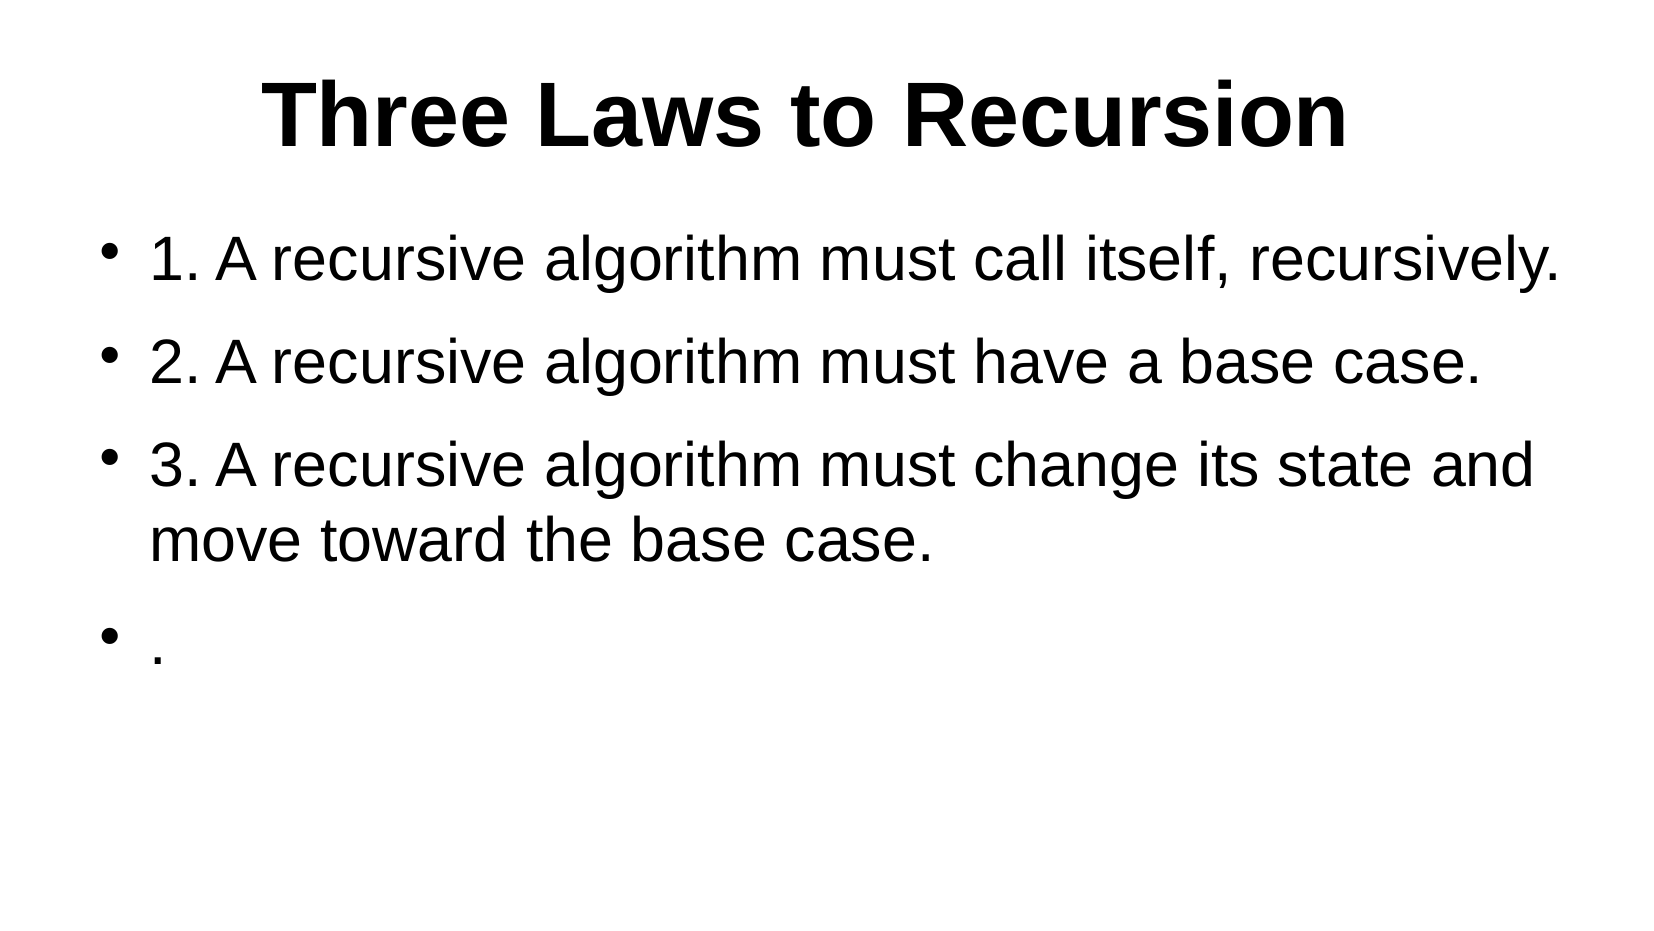

# Three Laws to Recursion
1. A recursive algorithm must call itself, recursively.
2. A recursive algorithm must have a base case.
3. A recursive algorithm must change its state and move toward the base case.
.